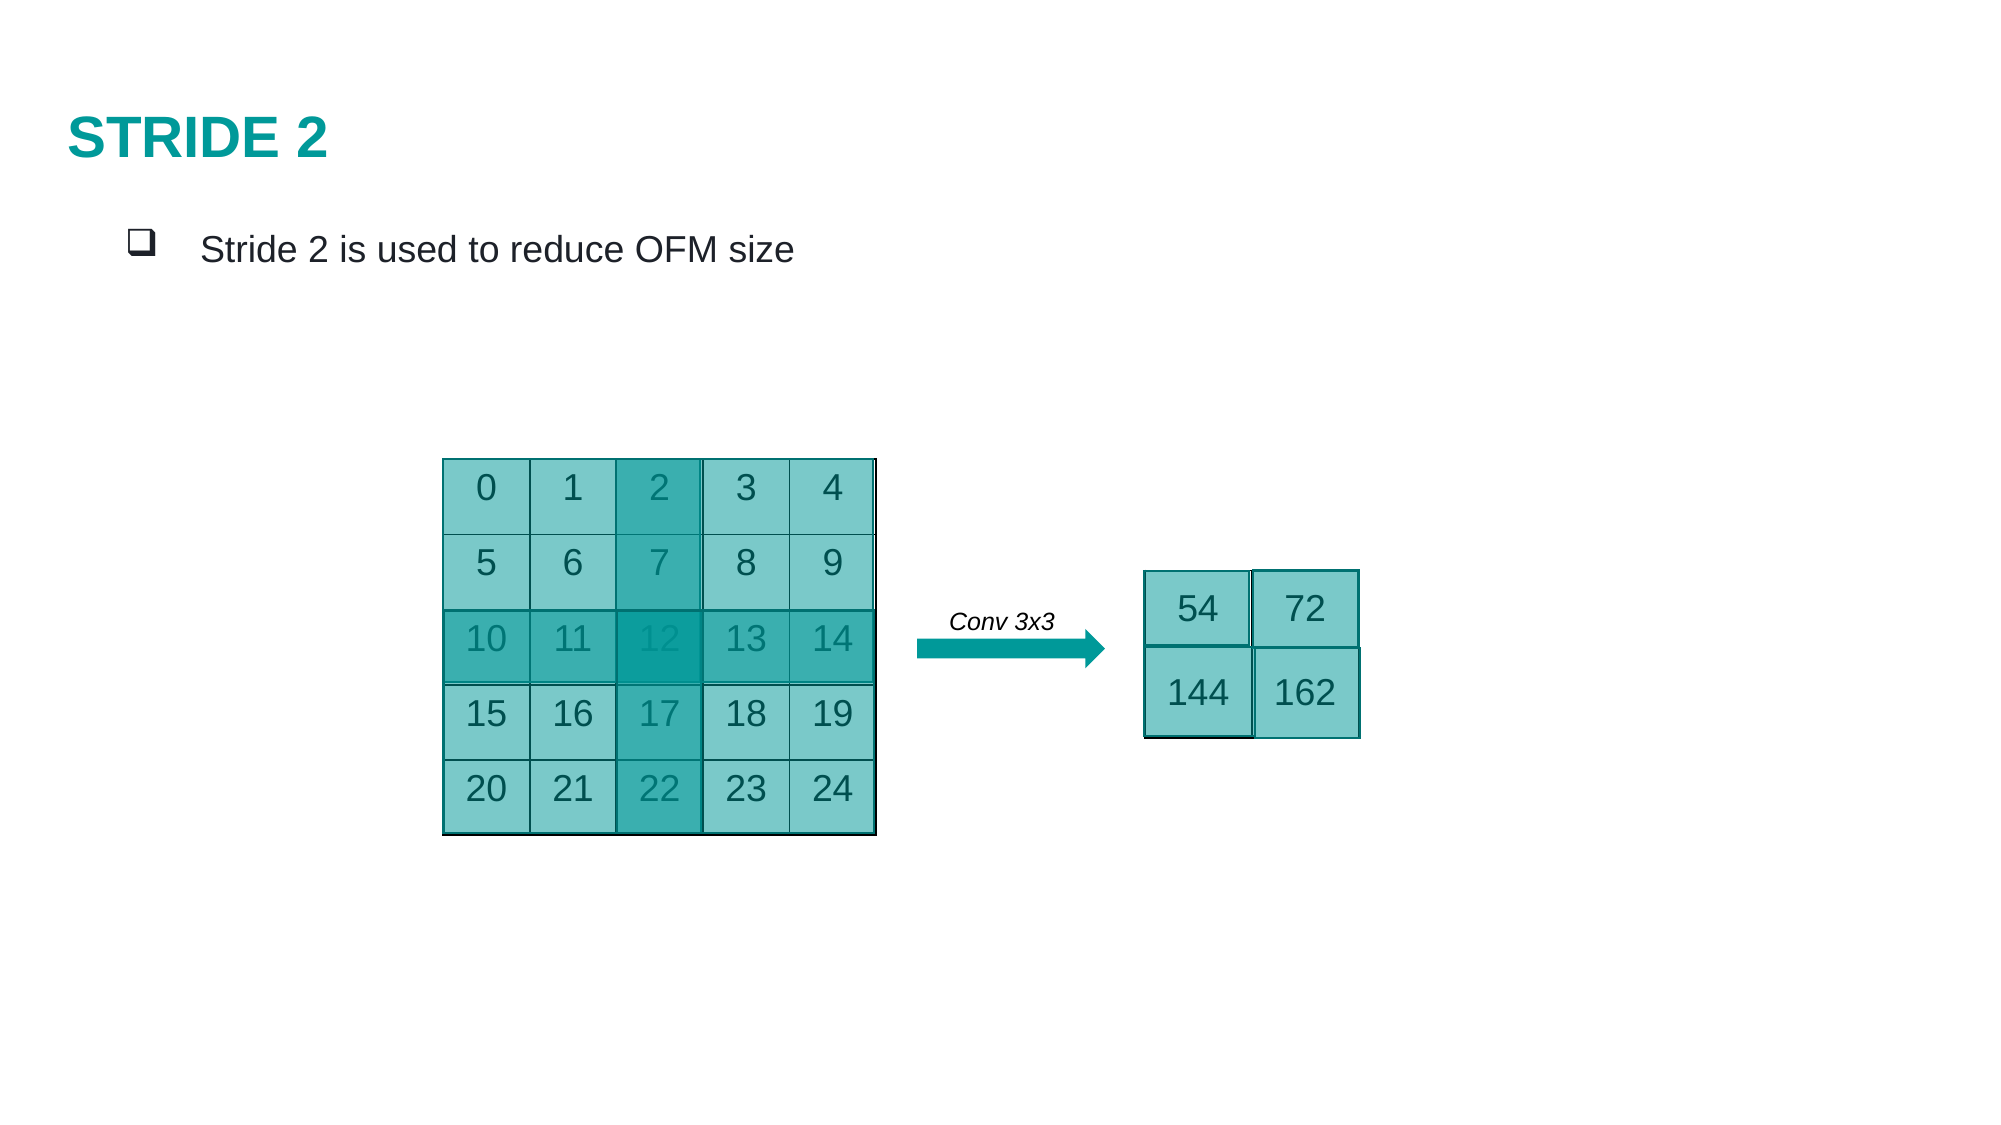

# STRIDE 2
Stride 2 is used to reduce OFM size
| 0 | 1 | 2 | 3 | 4 |
| --- | --- | --- | --- | --- |
| 5 | 6 | 7 | 8 | 9 |
| 10 | 11 | 12 | 13 | 14 |
| 15 | 16 | 17 | 18 | 19 |
| 20 | 21 | 22 | 23 | 24 |

| 54 | 72 |
| --- | --- |
| 144 | 162 |

Conv 3x3